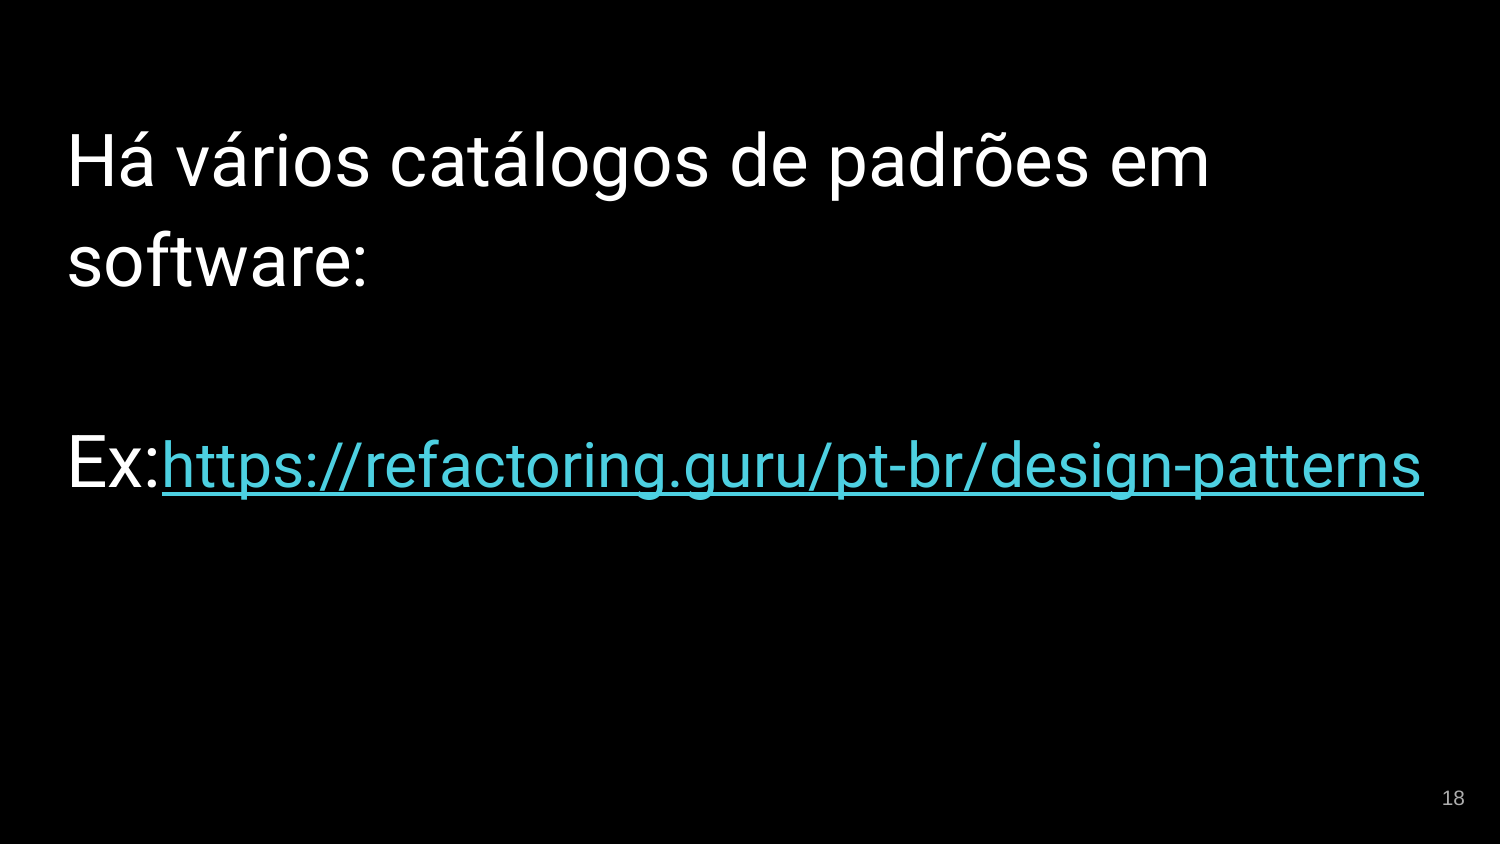

Há vários catálogos de padrões em software:

Ex:https://refactoring.guru/pt-br/design-patterns
18